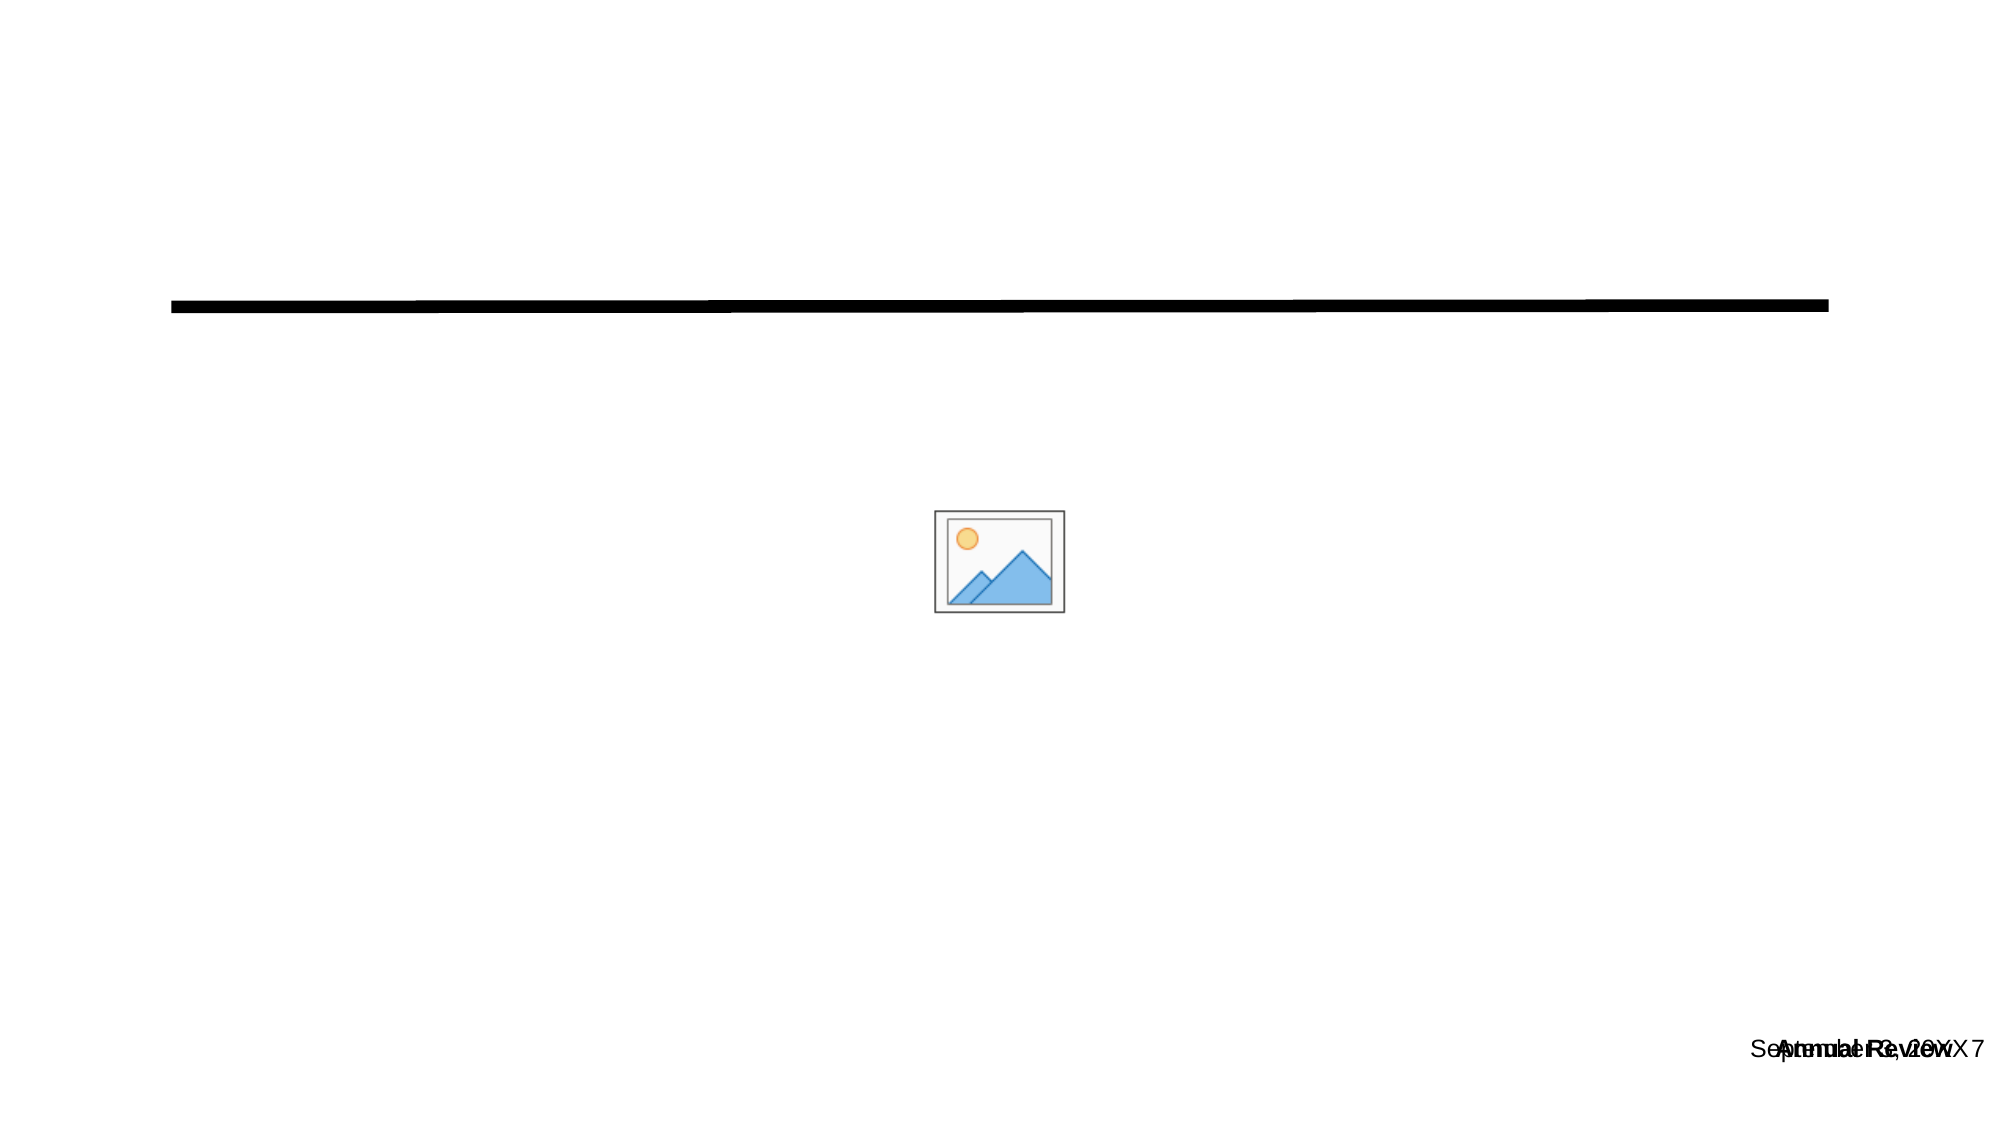

#
September 3, 20XX
7
Annual Review